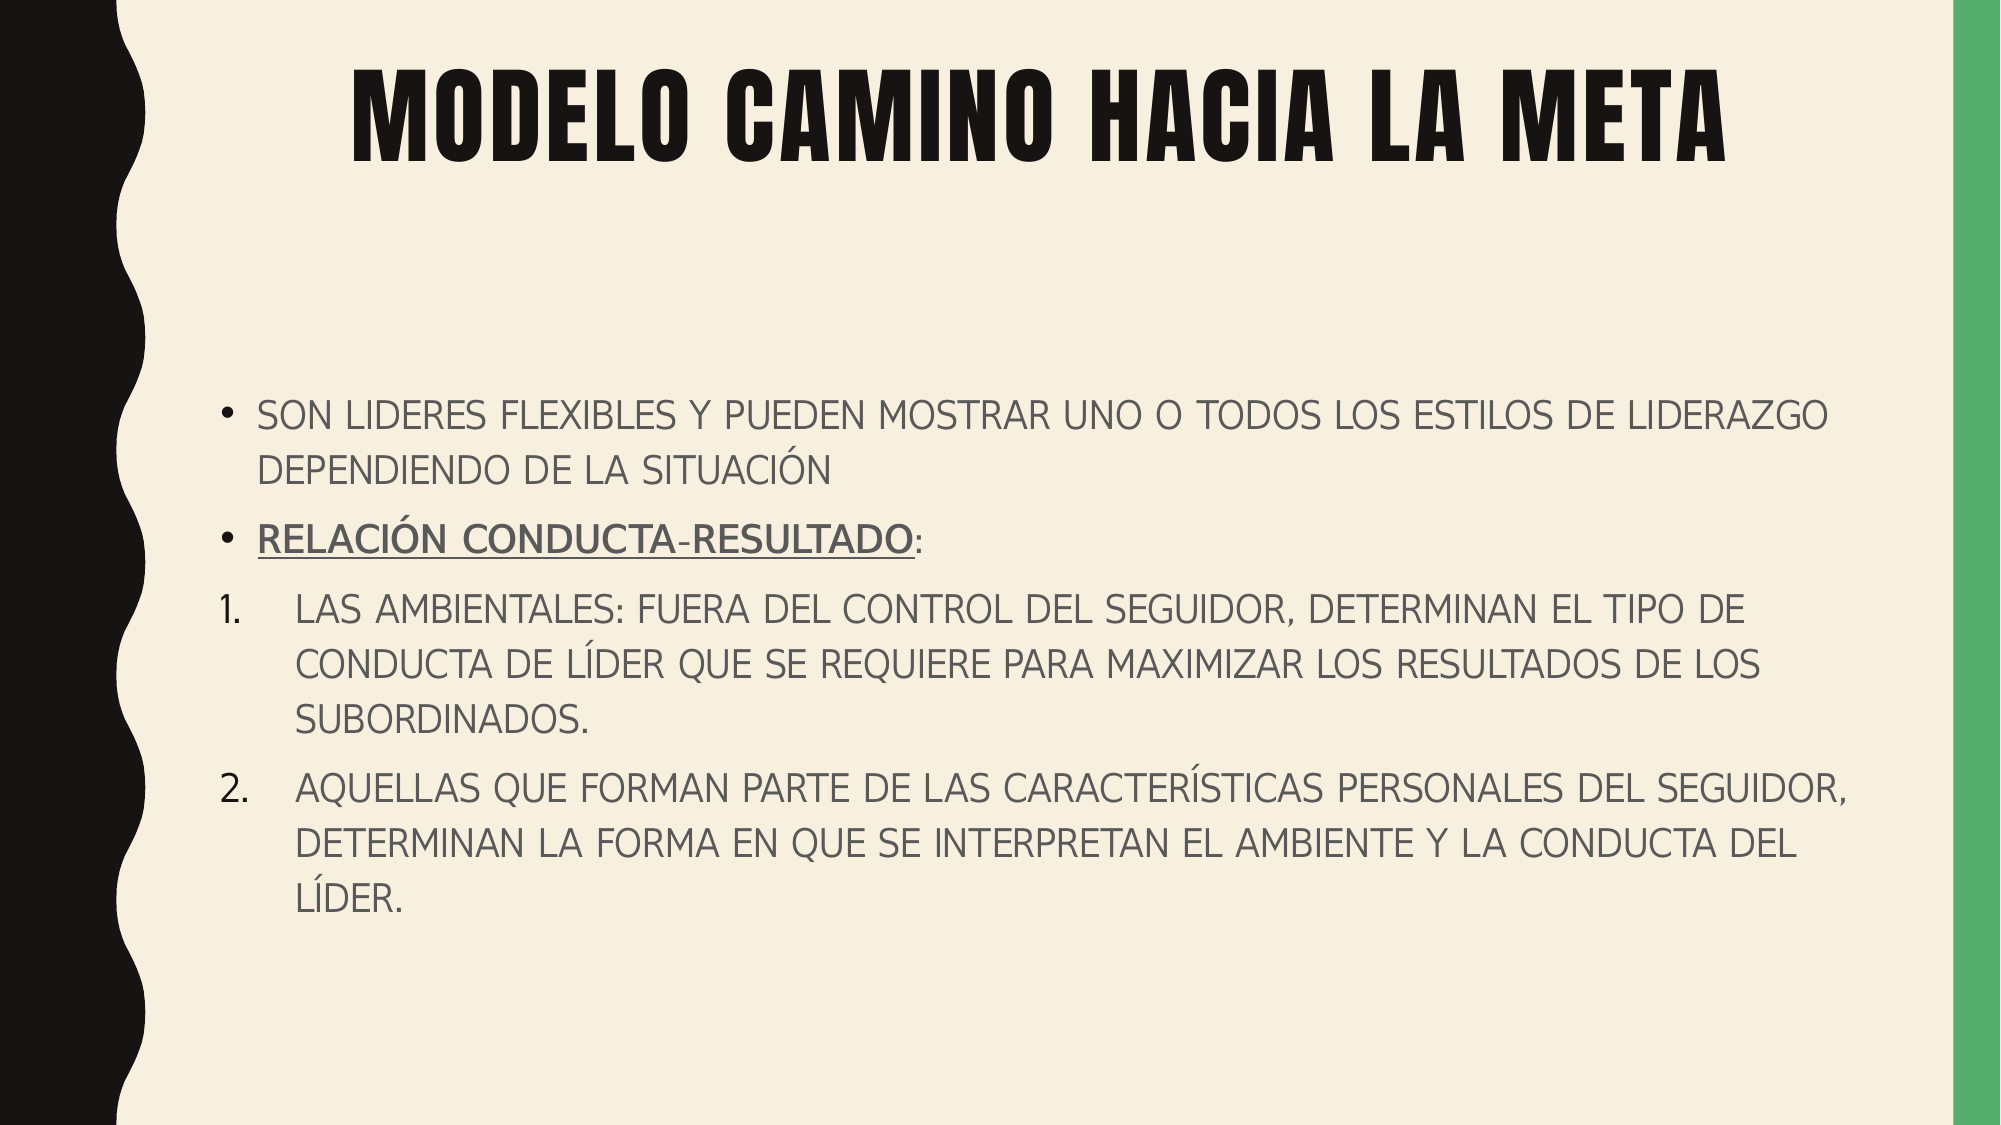

# MODELO CAMINO HACIA LA META
SON LIDERES FLEXIBLES Y PUEDEN MOSTRAR UNO O TODOS LOS ESTILOS DE LIDERAZGO DEPENDIENDO DE LA SITUACIÓN
RELACIÓN CONDUCTA-RESULTADO:
LAS AMBIENTALES: FUERA DEL CONTROL DEL SEGUIDOR, DETERMINAN EL TIPO DE CONDUCTA DE LÍDER QUE SE REQUIERE PARA MAXIMIZAR LOS RESULTADOS DE LOS SUBORDINADOS.
AQUELLAS QUE FORMAN PARTE DE LAS CARACTERÍSTICAS PERSONALES DEL SEGUIDOR, DETERMINAN LA FORMA EN QUE SE INTERPRETAN EL AMBIENTE Y LA CONDUCTA DEL LÍDER.